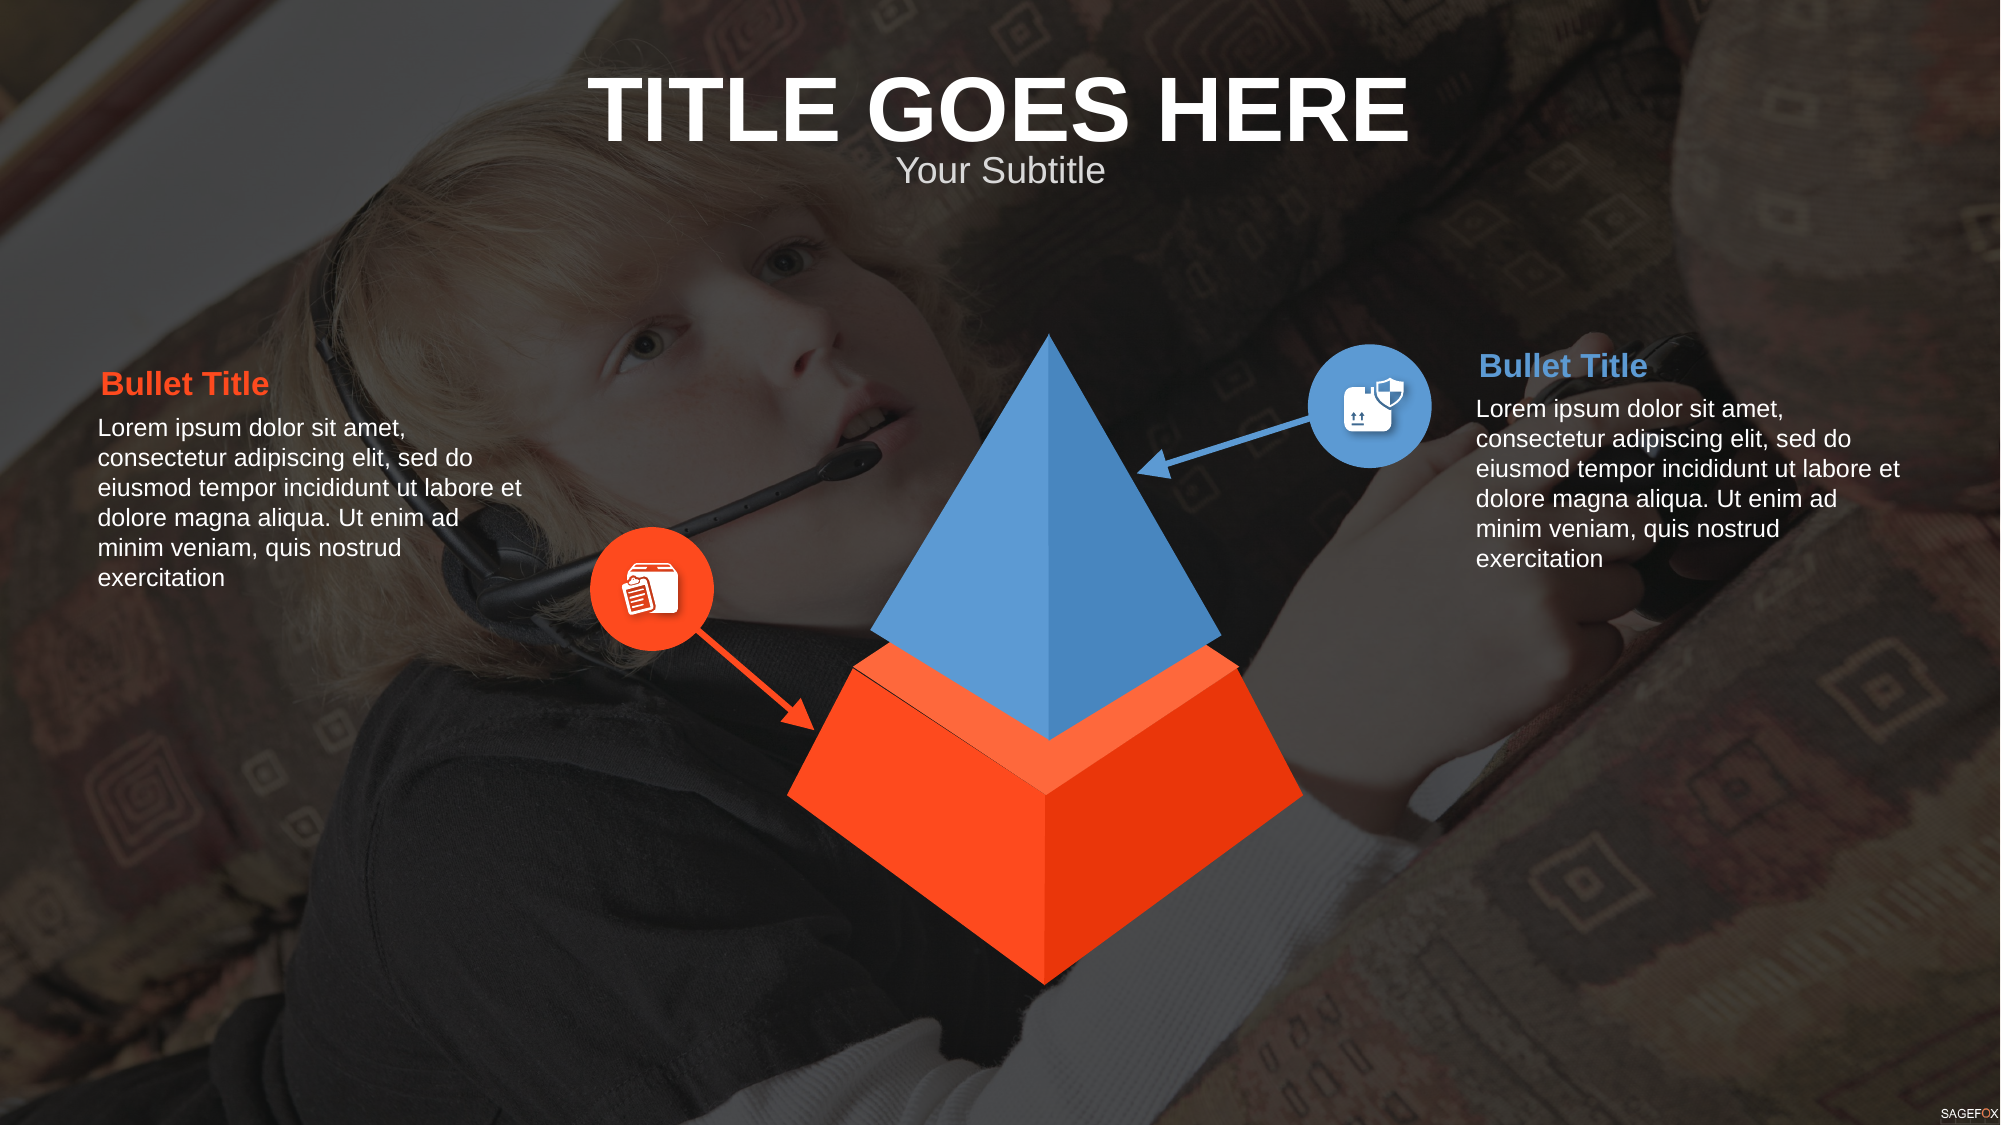

TITLE GOES HERE
Your Subtitle

Bullet Title
Lorem ipsum dolor sit amet, consectetur adipiscing elit, sed do eiusmod tempor incididunt ut labore et dolore magna aliqua. Ut enim ad minim veniam, quis nostrud exercitation

Bullet Title
Lorem ipsum dolor sit amet, consectetur adipiscing elit, sed do eiusmod tempor incididunt ut labore et dolore magna aliqua. Ut enim ad minim veniam, quis nostrud exercitation